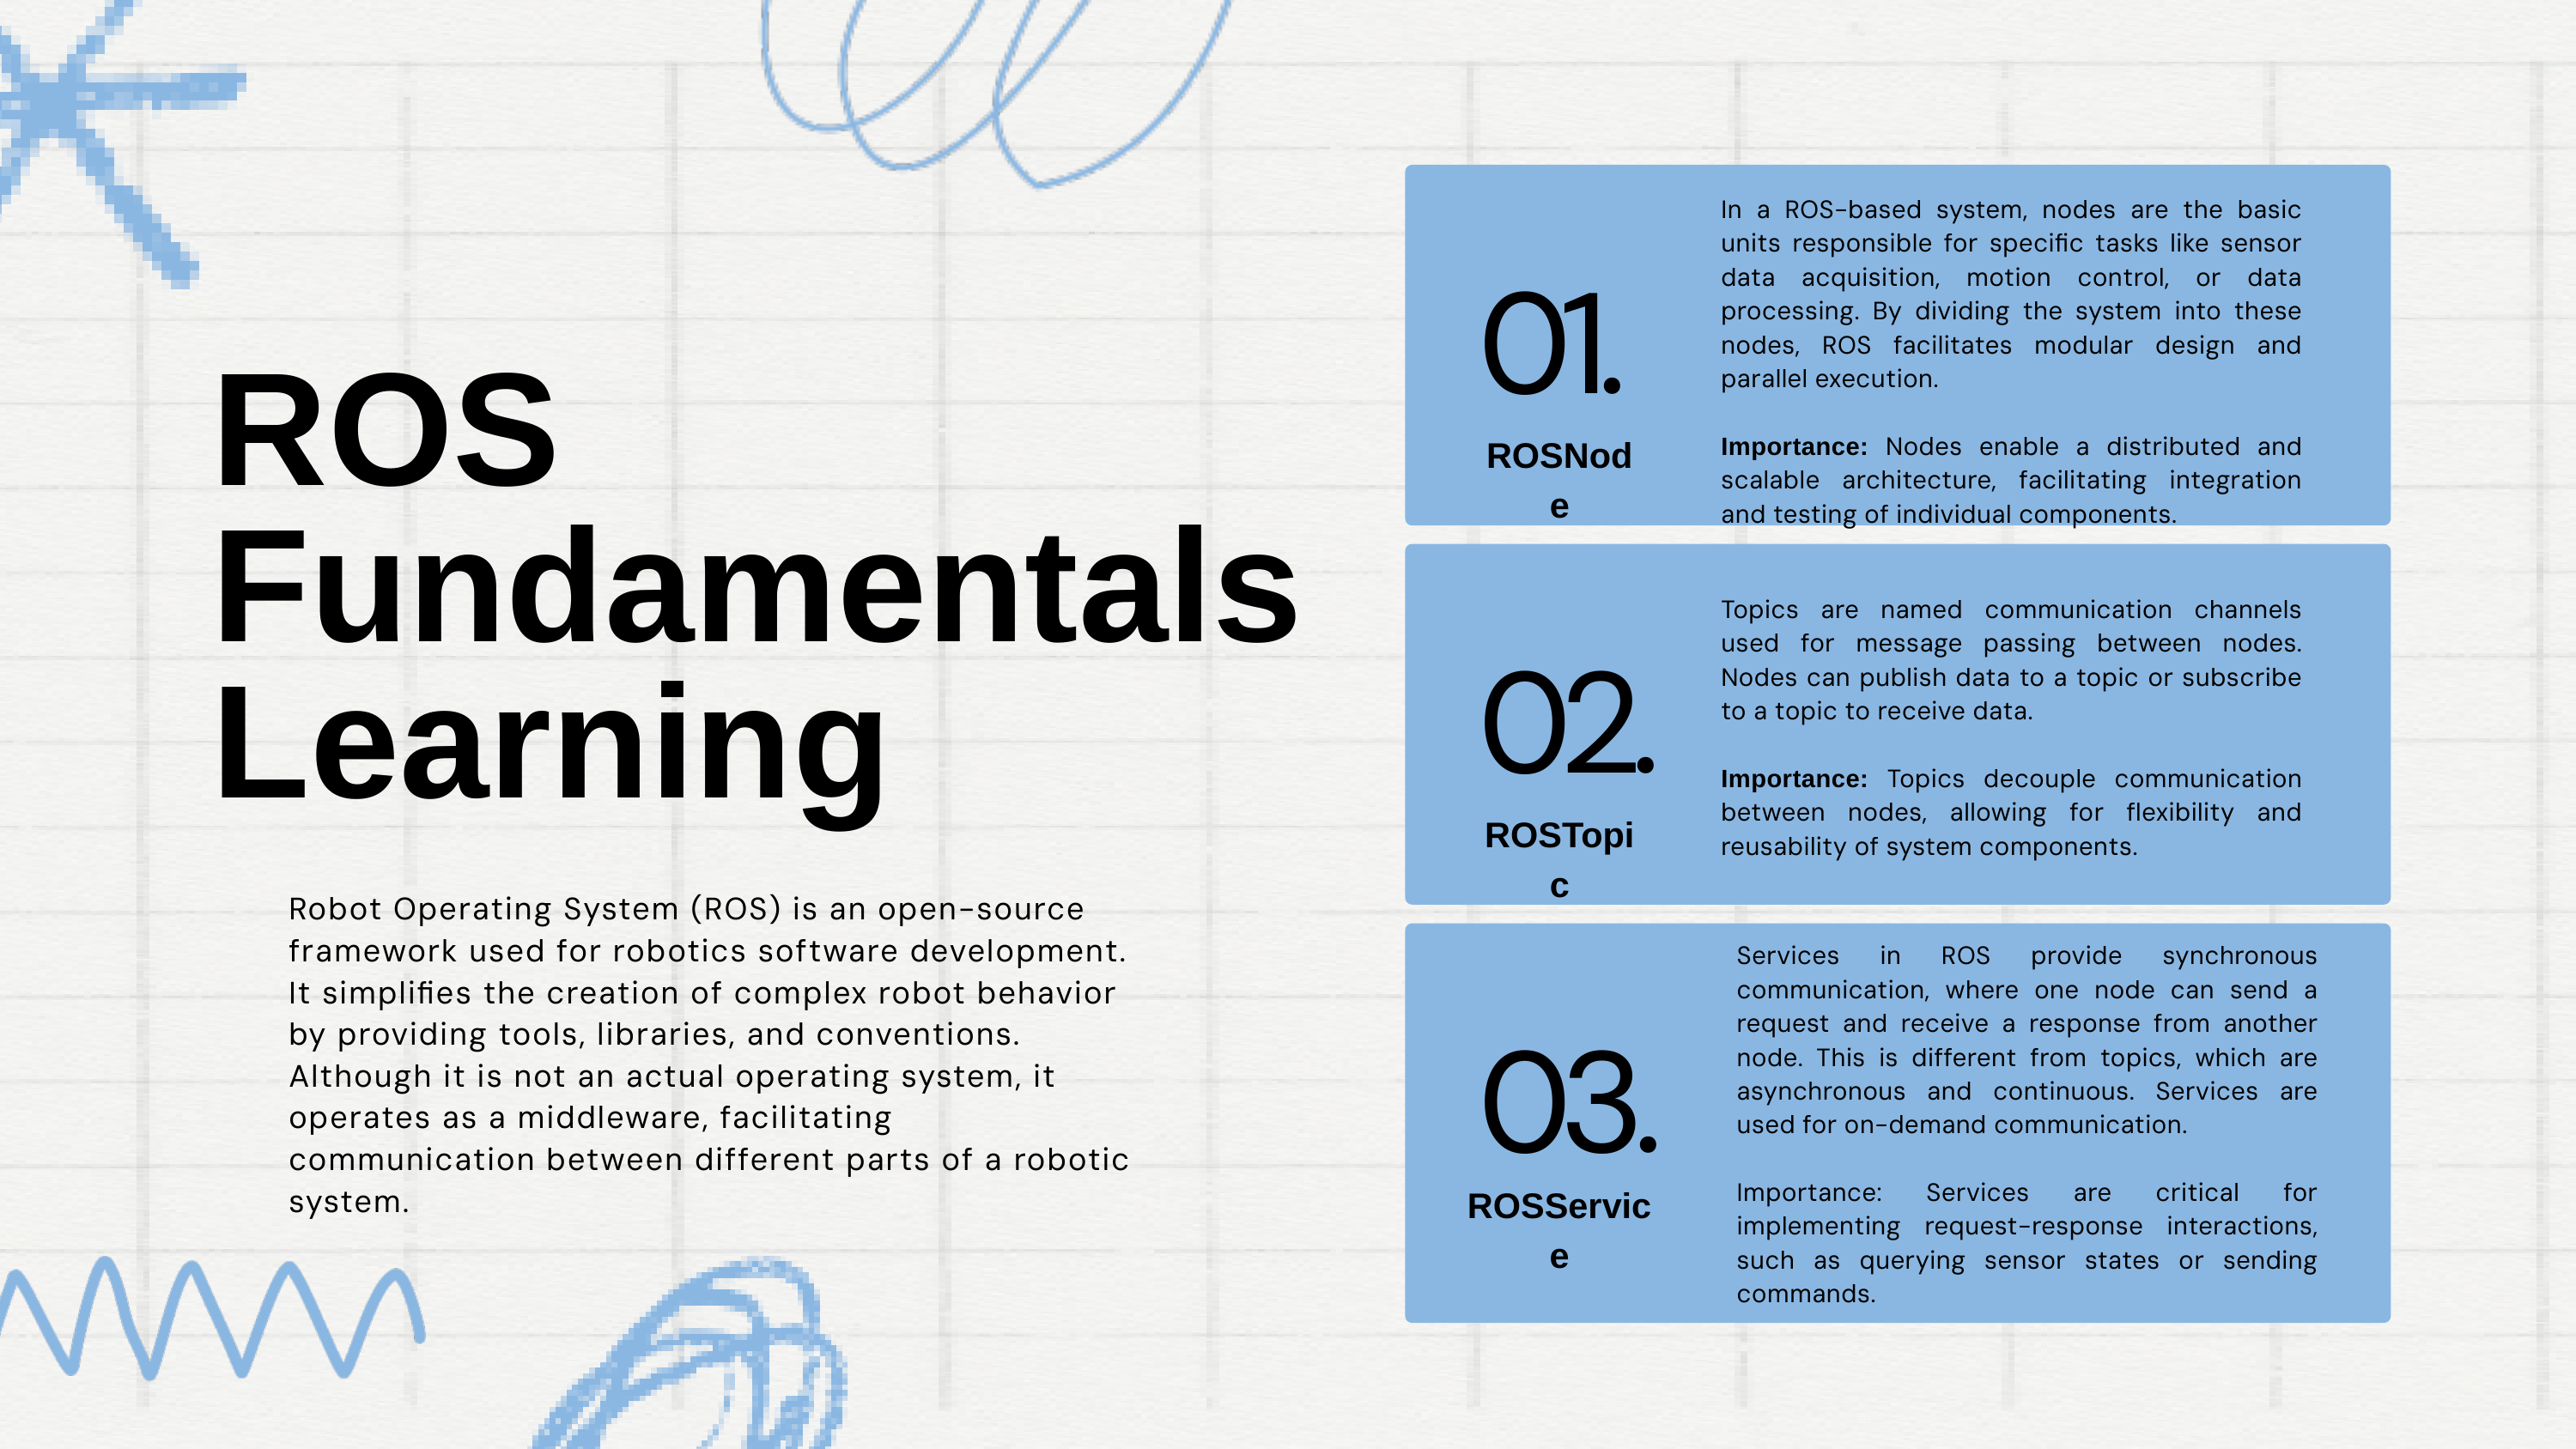

In a ROS-based system, nodes are the basic units responsible for specific tasks like sensor data acquisition, motion control, or data processing. By dividing the system into these nodes, ROS facilitates modular design and parallel execution.

Importance: Nodes enable a distributed and scalable architecture, facilitating integration and testing of individual components.
01.
ROS Fundamentals Learning
ROSNode

Topics are named communication channels used for message passing between nodes. Nodes can publish data to a topic or subscribe to a topic to receive data.

Importance: Topics decouple communication between nodes, allowing for flexibility and reusability of system components.
02.
ROSTopic
Robot Operating System (ROS) is an open-source framework used for robotics software development. It simplifies the creation of complex robot behavior by providing tools, libraries, and conventions. Although it is not an actual operating system, it operates as a middleware, facilitating communication between different parts of a robotic system.

Services in ROS provide synchronous communication, where one node can send a request and receive a response from another node. This is different from topics, which are asynchronous and continuous. Services are used for on-demand communication.

Importance: Services are critical for implementing request-response interactions, such as querying sensor states or sending commands.
03.
ROSService